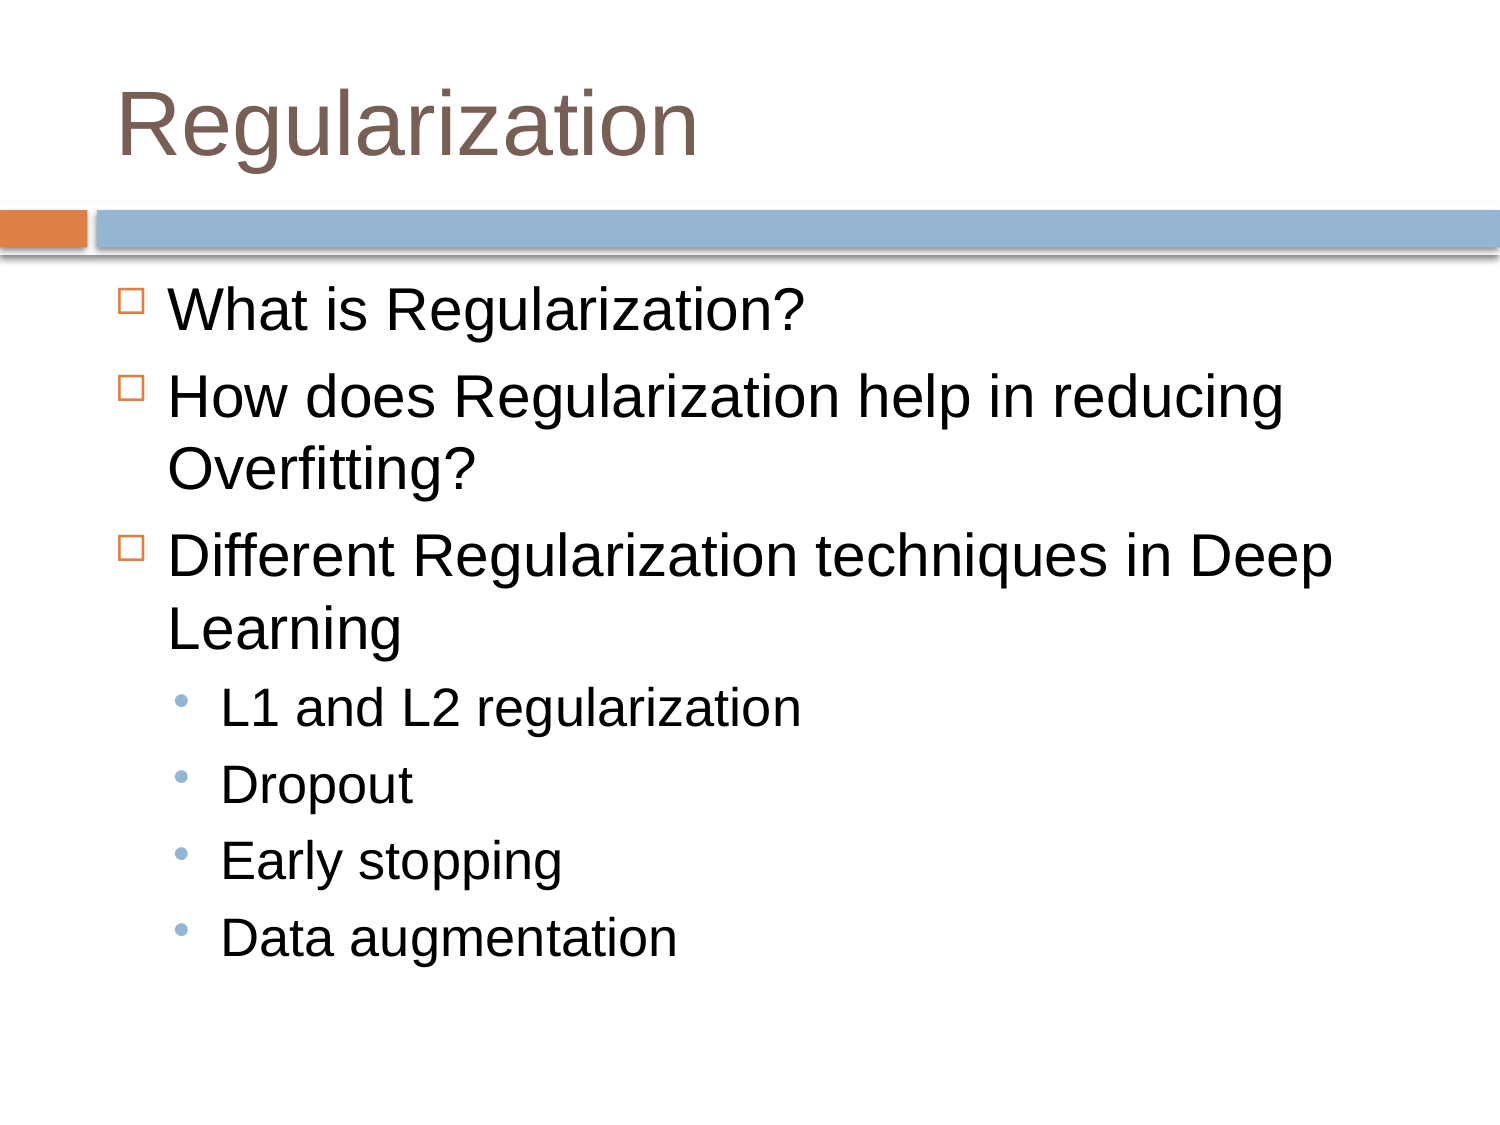

# Regularization
What is Regularization?
How does Regularization help in reducing Overfitting?
Different Regularization techniques in Deep Learning
L1 and L2 regularization
Dropout
Early stopping
Data augmentation